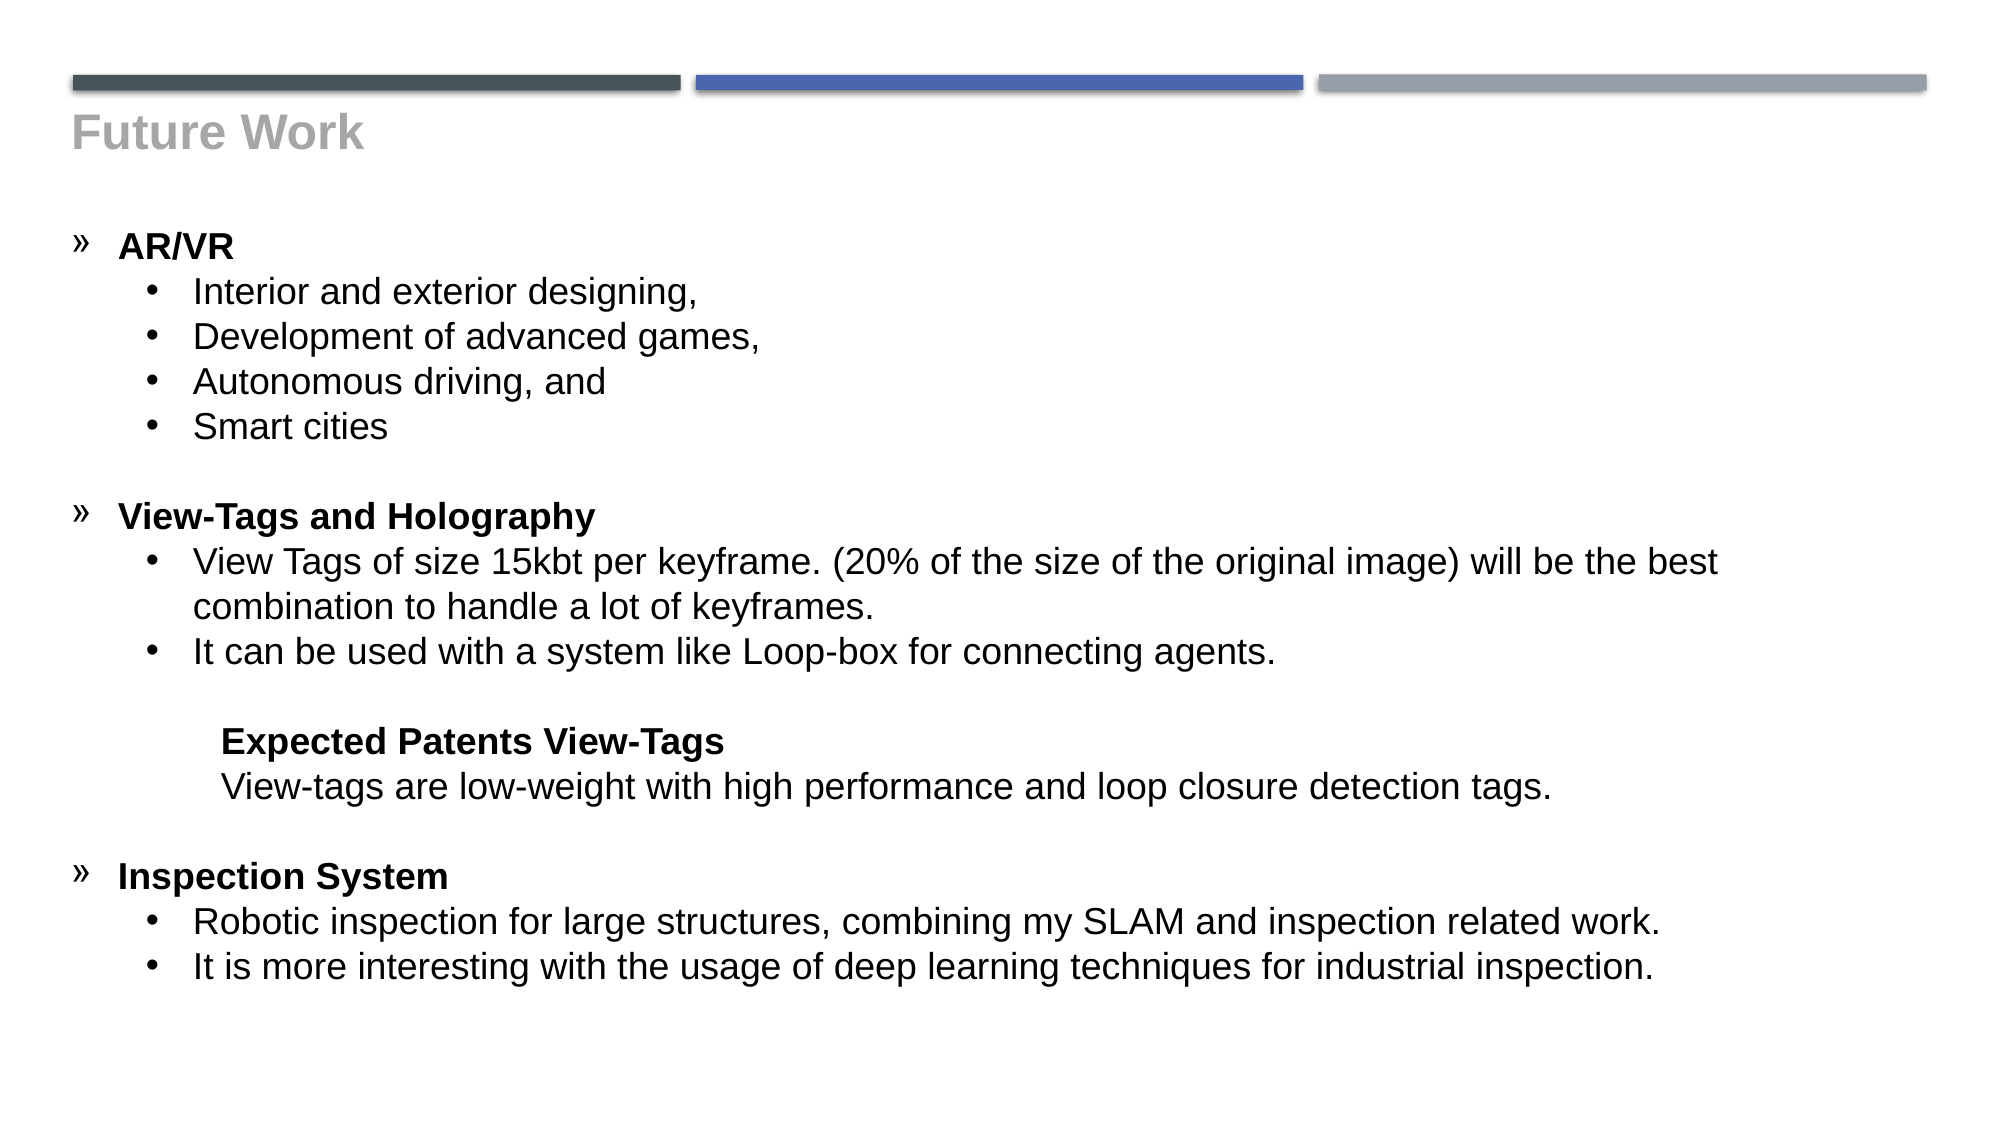

Future Work

AR/VR
Interior and exterior designing,
Development of advanced games,
Autonomous driving, and
Smart cities

View-Tags and Holography
View Tags of size 15kbt per keyframe. (20% of the size of the original image) will be the best combination to handle a lot of keyframes.
It can be used with a system like Loop-box for connecting agents.

	Expected Patents View-Tags
	View-tags are low-weight with high performance and loop closure detection tags.

Inspection System
Robotic inspection for large structures, combining my SLAM and inspection related work.
It is more interesting with the usage of deep learning techniques for industrial inspection.